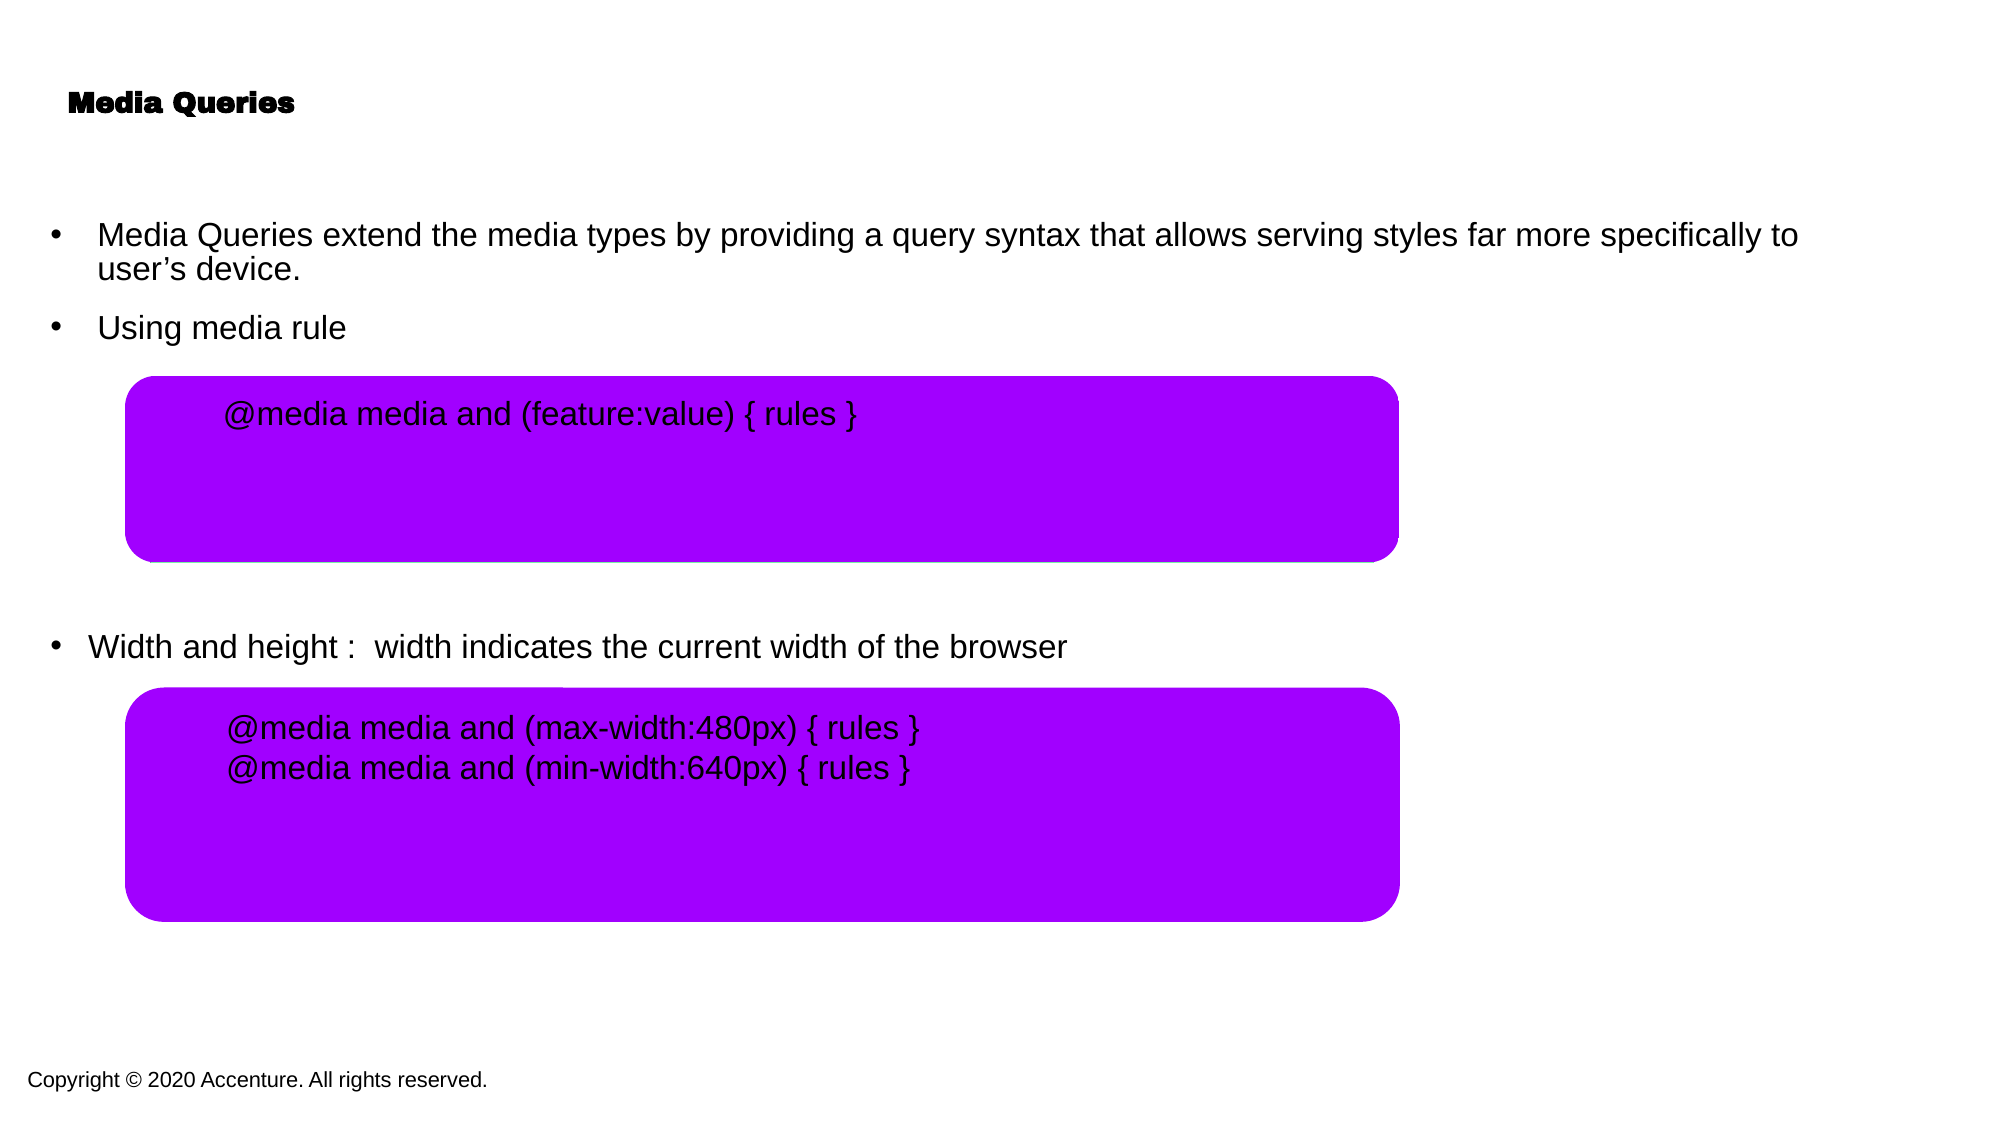

# Media Queries
Media Queries extend the media types by providing a query syntax that allows serving styles far more specifically to user’s device.
Using media rule

Width and height :  width indicates the current width of the browser

        @media media and (feature:value) { rules }

@media media and (max-width:480px) { rules }
@media media and (min-width:640px) { rules }